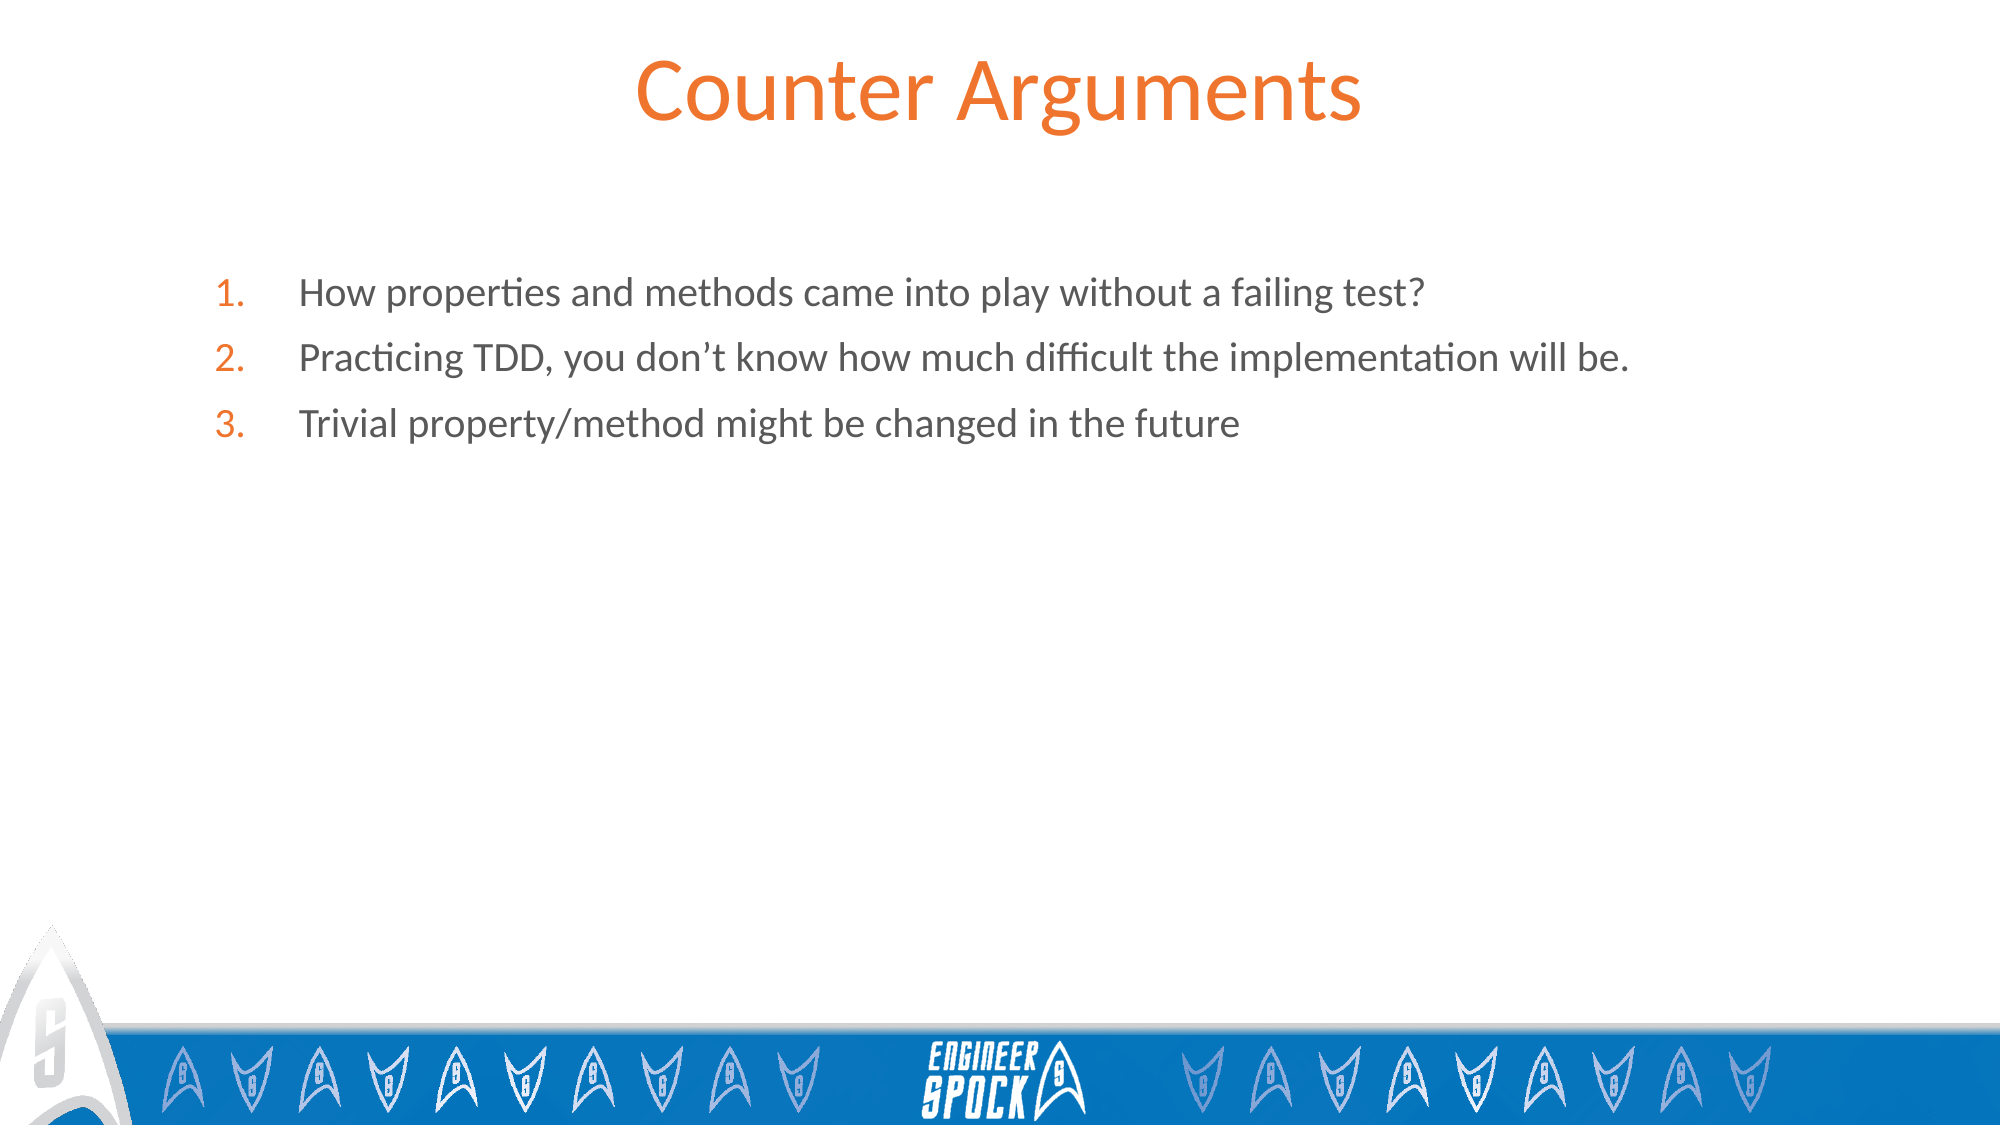

# Counter Arguments
How properties and methods came into play without a failing test?
Practicing TDD, you don’t know how much difficult the implementation will be.
Trivial property/method might be changed in the future